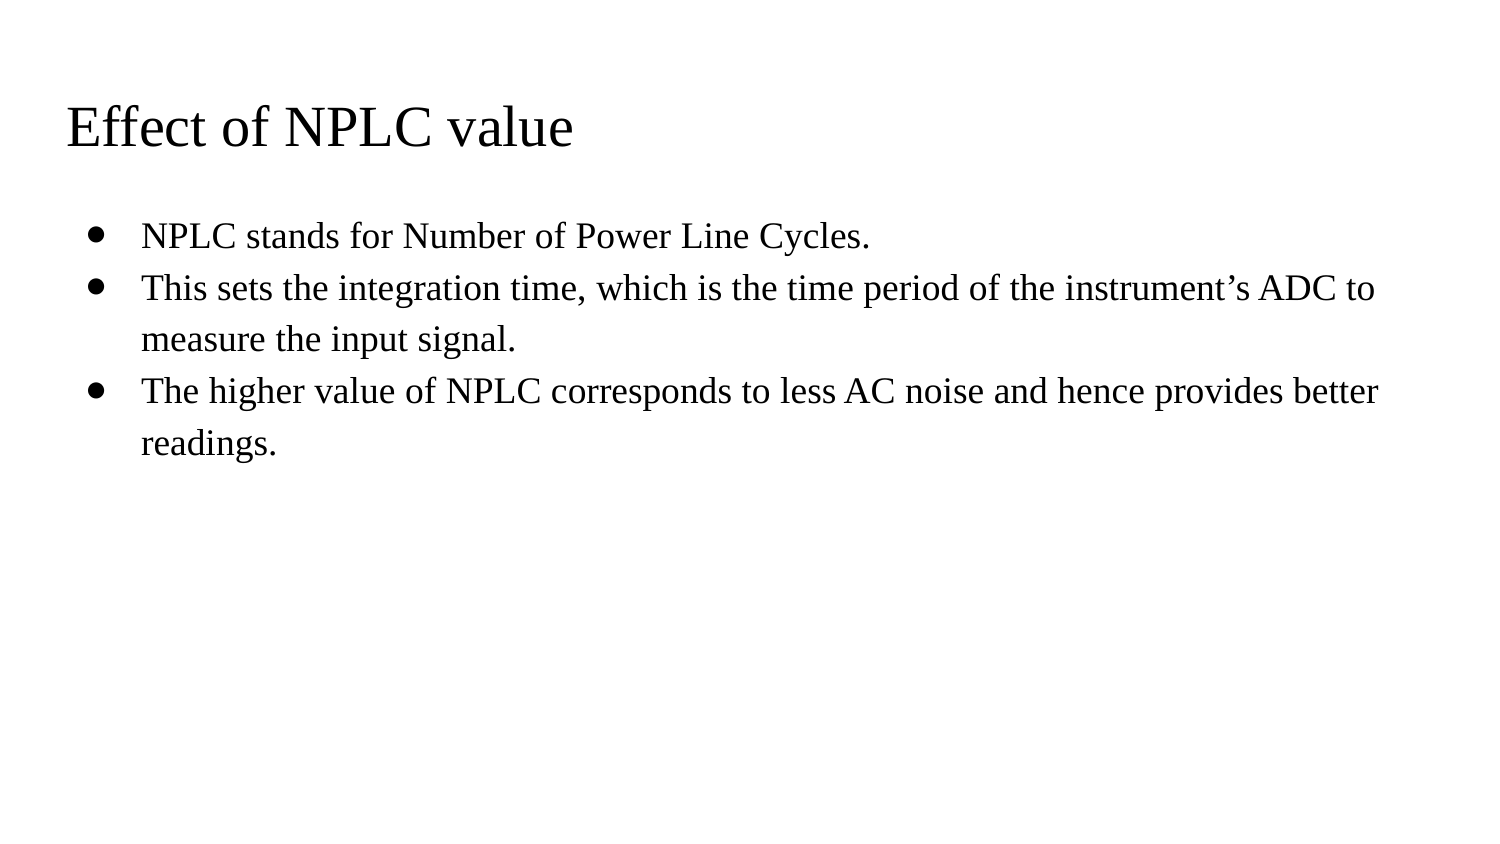

# Effect of NPLC value
NPLC stands for Number of Power Line Cycles.
This sets the integration time, which is the time period of the instrument’s ADC to measure the input signal.
The higher value of NPLC corresponds to less AC noise and hence provides better readings.